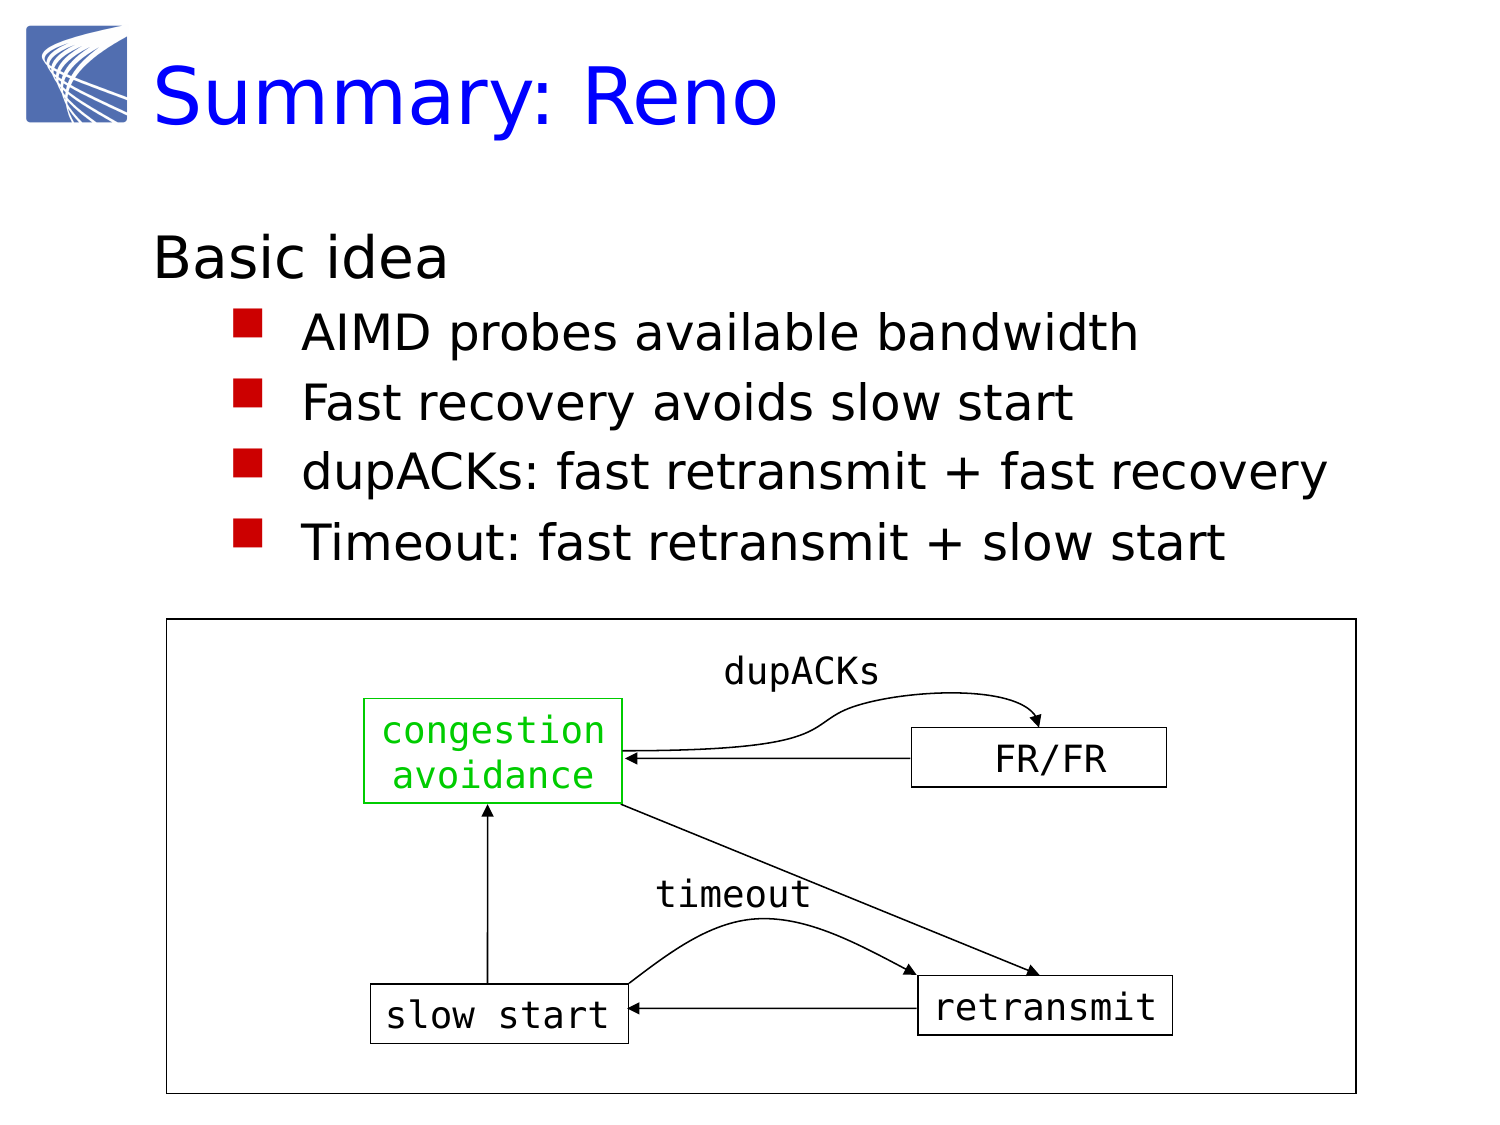

# Summary: Reno
Basic idea
AIMD probes available bandwidth
Fast recovery avoids slow start
dupACKs: fast retransmit + fast recovery
Timeout: fast retransmit + slow start

dupACKs
congestion avoidance
   FR/FR

timeout

retransmit
slow start